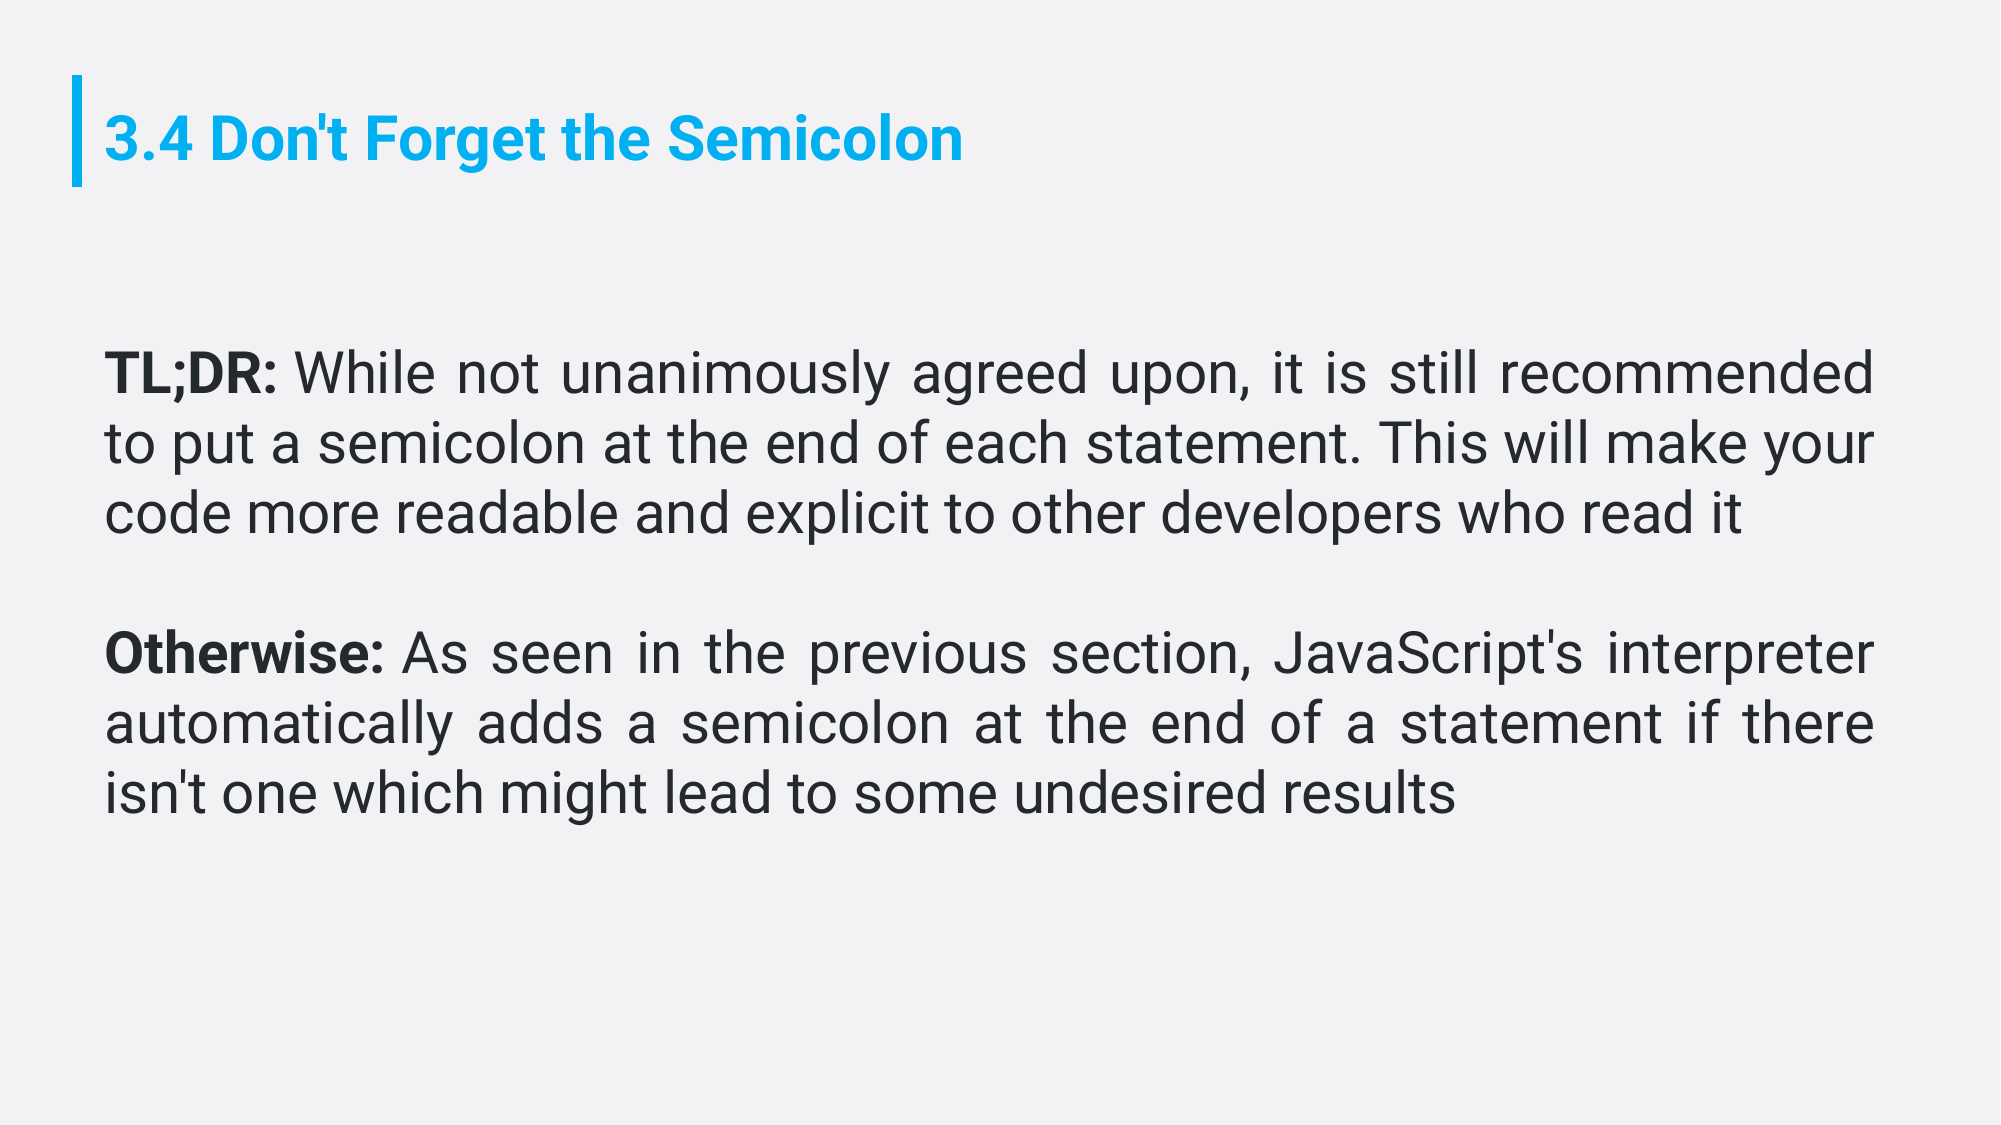

# 3.4 Don't Forget the Semicolon
TL;DR: While not unanimously agreed upon, it is still recommended to put a semicolon at the end of each statement. This will make your code more readable and explicit to other developers who read it

Otherwise: As seen in the previous section, JavaScript's interpreter automatically adds a semicolon at the end of a statement if there isn't one which might lead to some undesired results